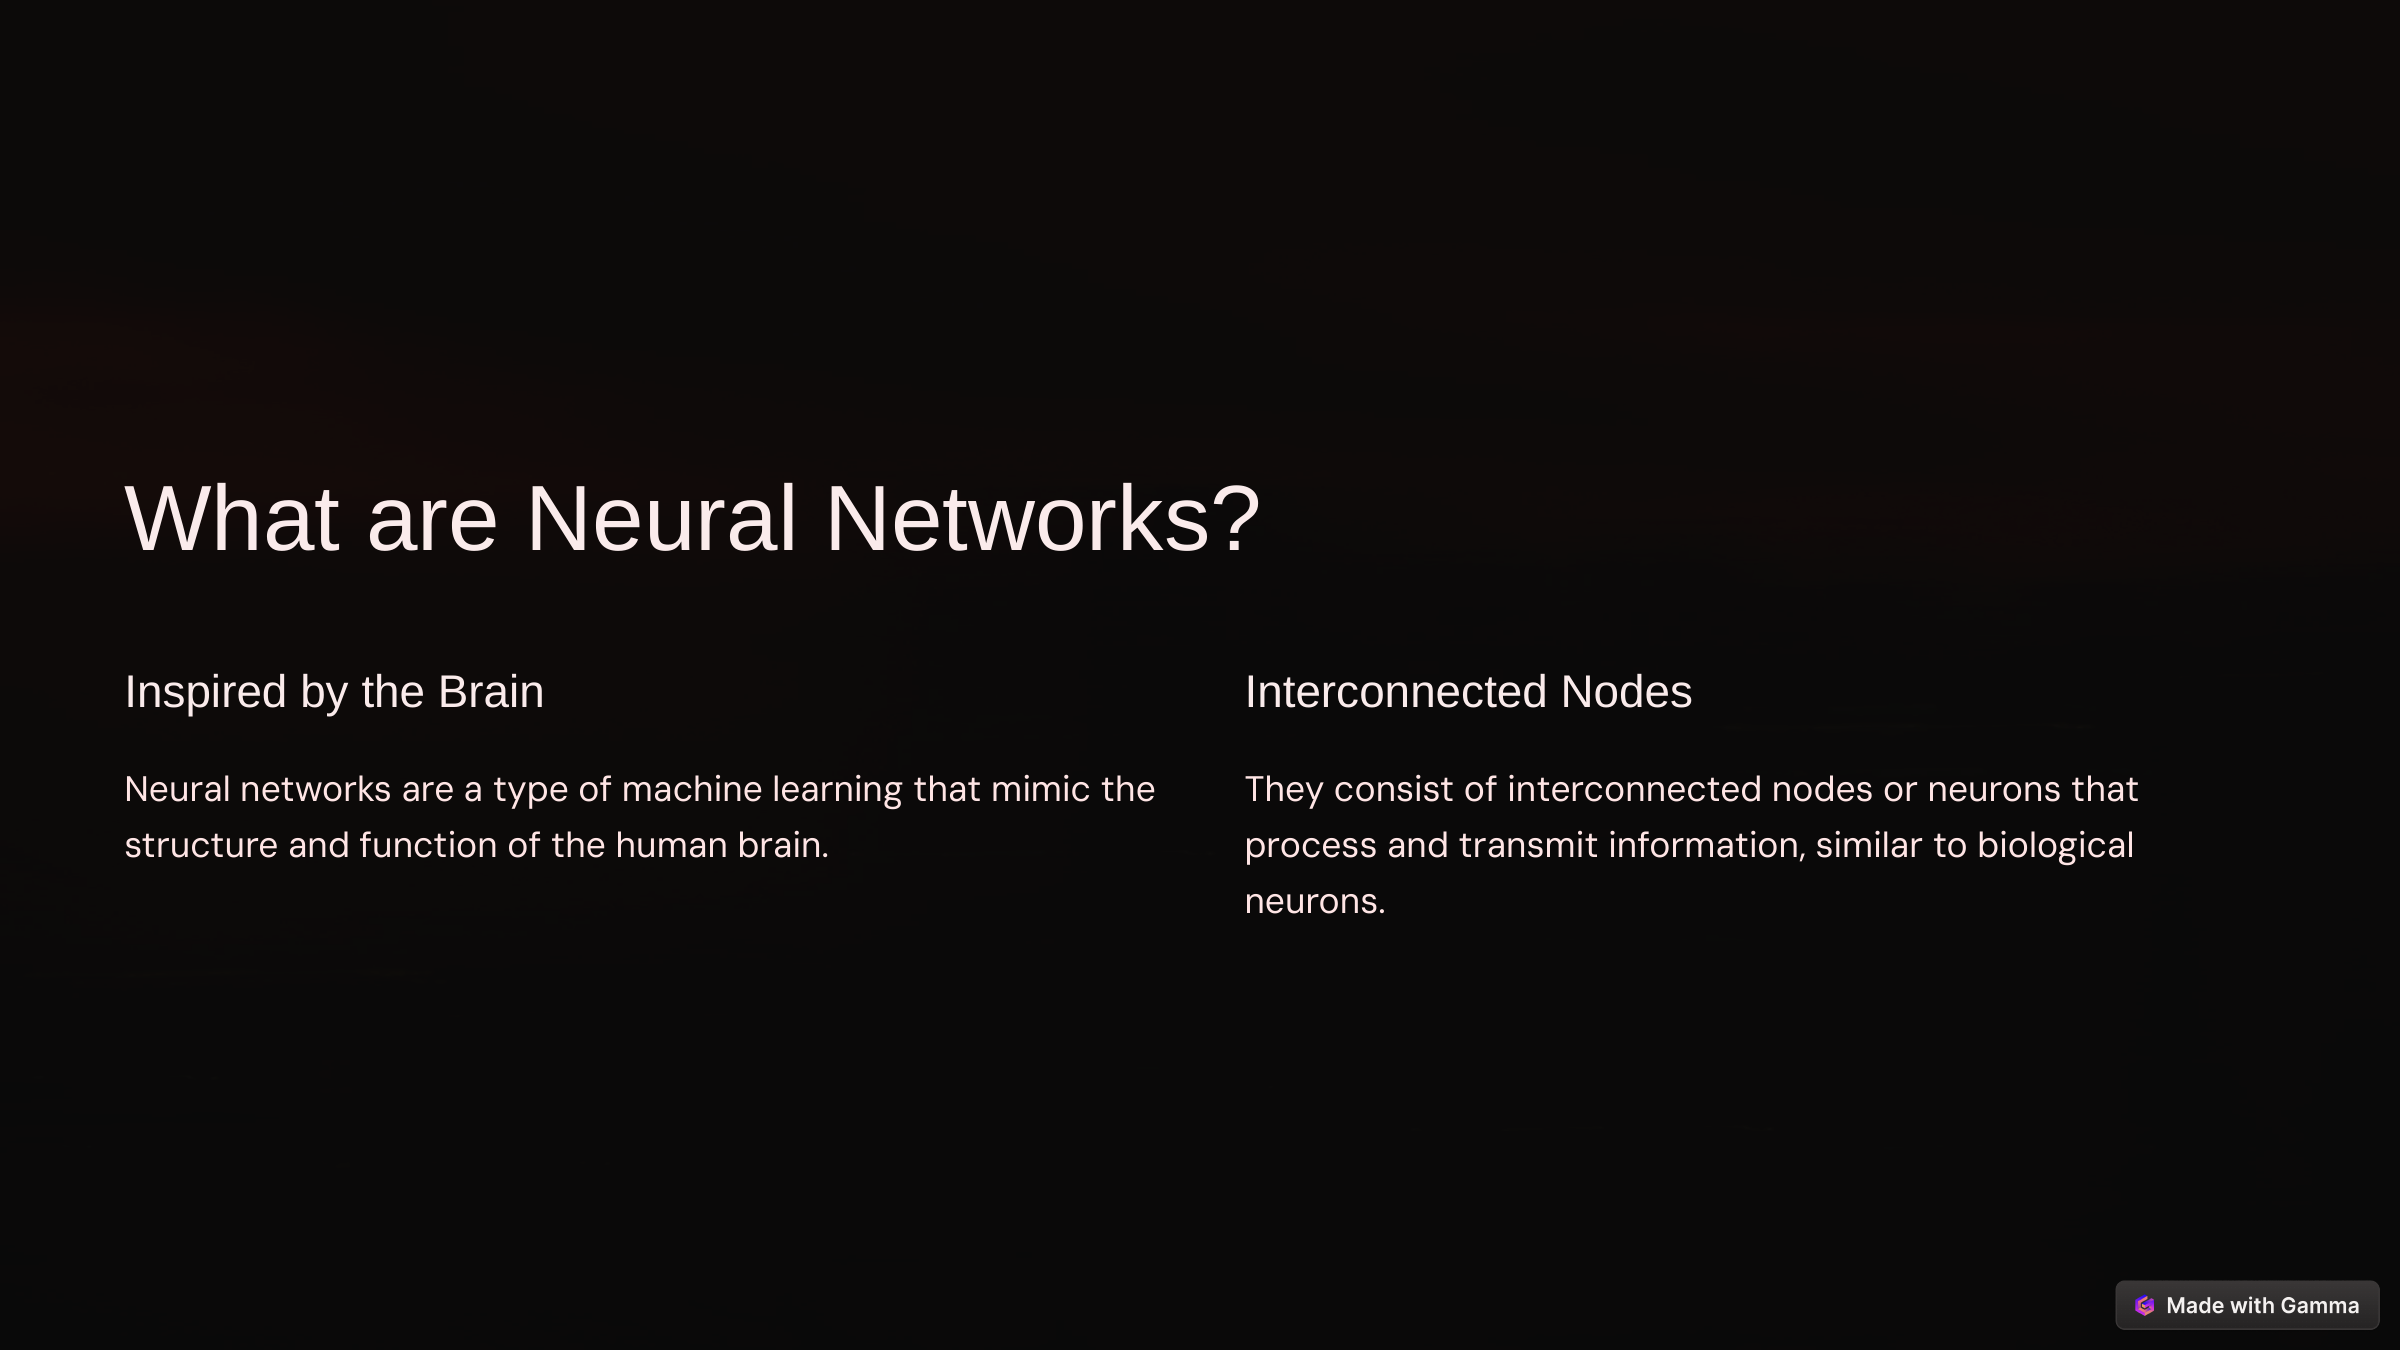

What are Neural Networks?
Inspired by the Brain
Interconnected Nodes
Neural networks are a type of machine learning that mimic the structure and function of the human brain.
They consist of interconnected nodes or neurons that process and transmit information, similar to biological neurons.